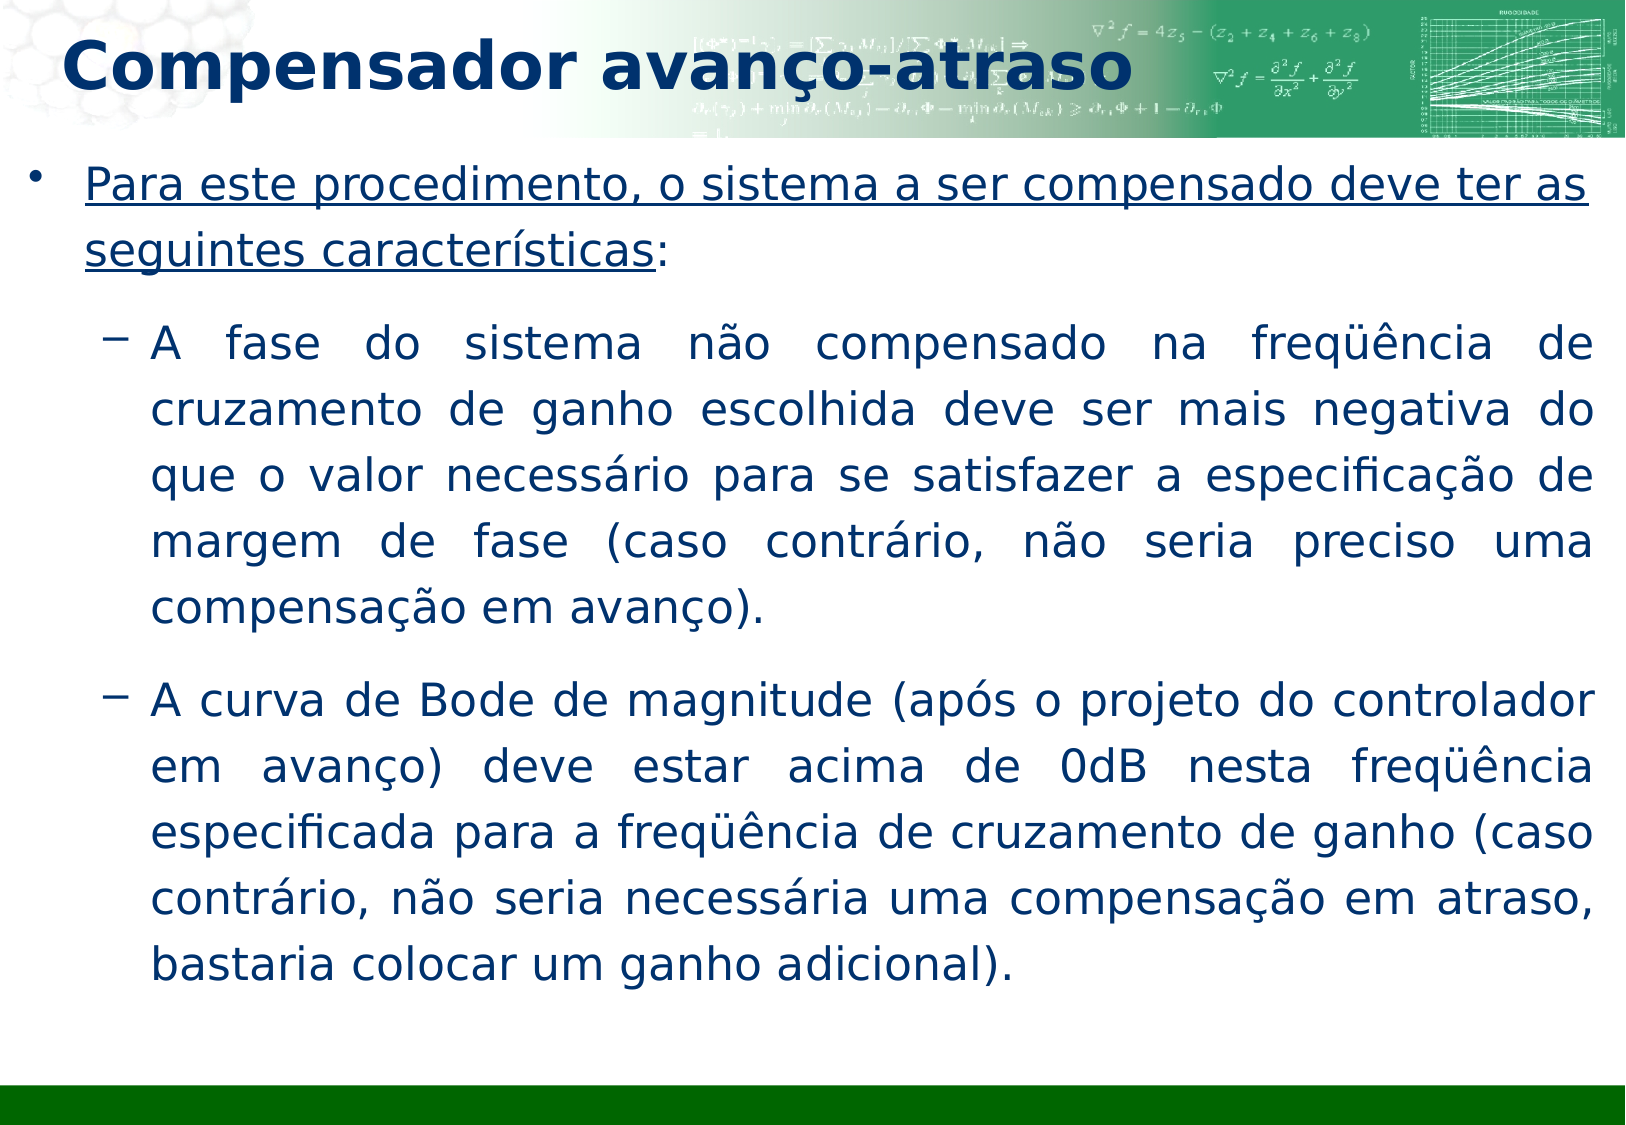

# Compensador avanço-atraso
Para este procedimento, o sistema a ser compensado deve ter as seguintes características:
A fase do sistema não compensado na freqüência de cruzamento de ganho escolhida deve ser mais negativa do que o valor necessário para se satisfazer a especificação de margem de fase (caso contrário, não seria preciso uma compensação em avanço).
A curva de Bode de magnitude (após o projeto do controlador em avanço) deve estar acima de 0dB nesta freqüência especificada para a freqüência de cruzamento de ganho (caso contrário, não seria necessária uma compensação em atraso, bastaria colocar um ganho adicional).